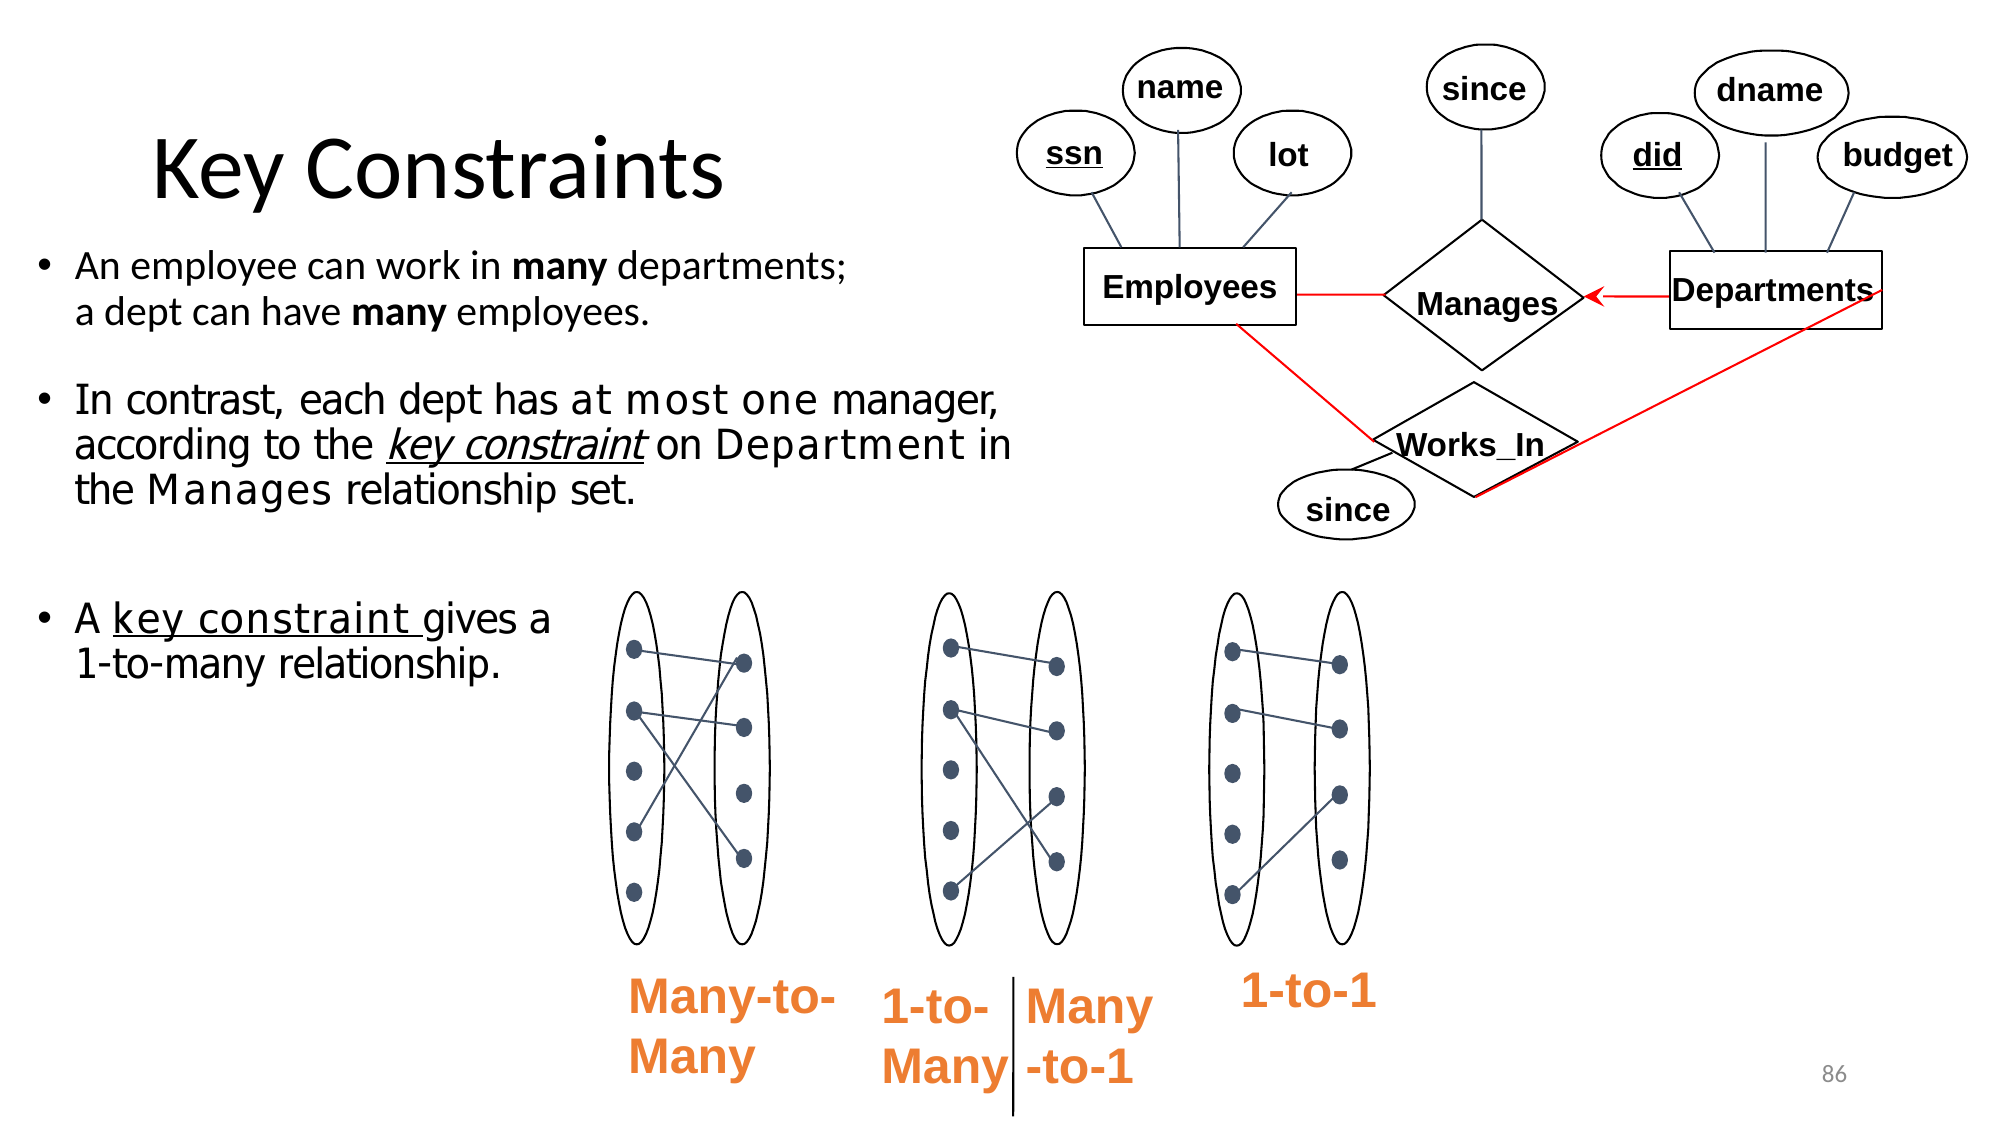

since

Manages

name

ssn
lot

dname

did
budget

Employees

Departments

Works_In

since
# Key Constraints
An employee can work in many departments;
a dept can have many employees.
In contrast, each dept has at most one manager, according to the key constraint on Department in the Manages relationship set.
A key constraint gives a
1-to-many relationship.

1-to-Many
Many-to-1

1-to-1

Many-to-Many
86